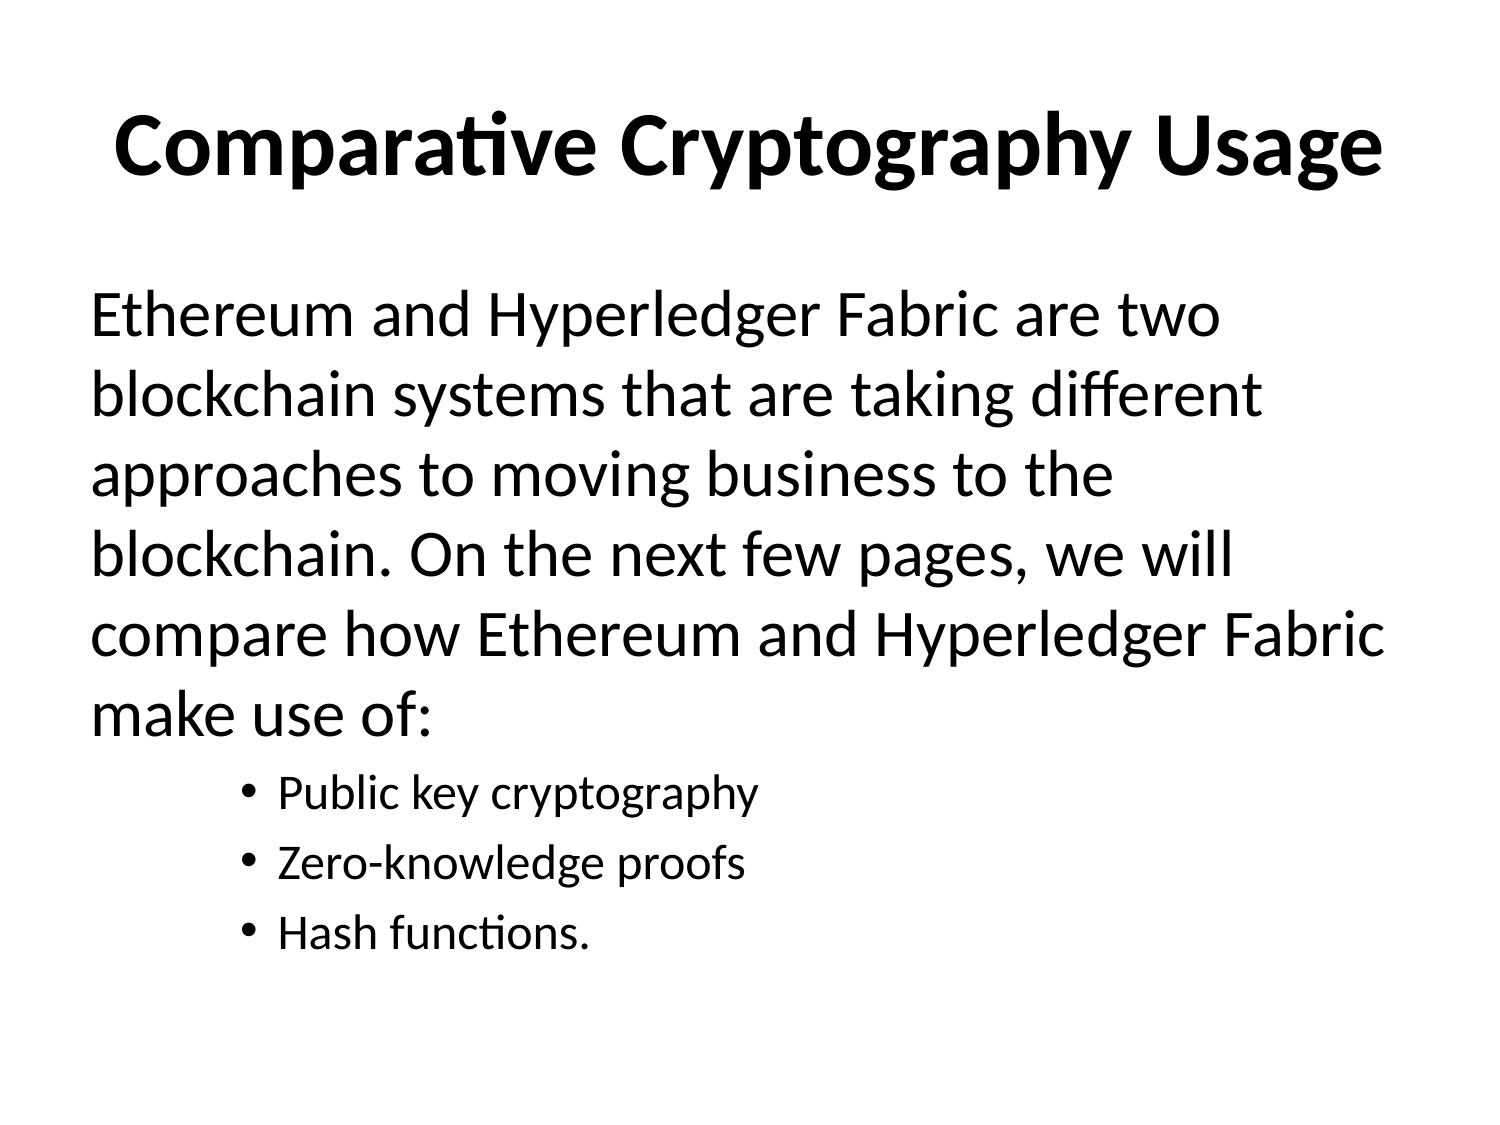

# Comparative Cryptography Usage
Ethereum and Hyperledger Fabric are two blockchain systems that are taking different approaches to moving business to the blockchain. On the next few pages, we will compare how Ethereum and Hyperledger Fabric make use of:
Public key cryptography
Zero-knowledge proofs
Hash functions.